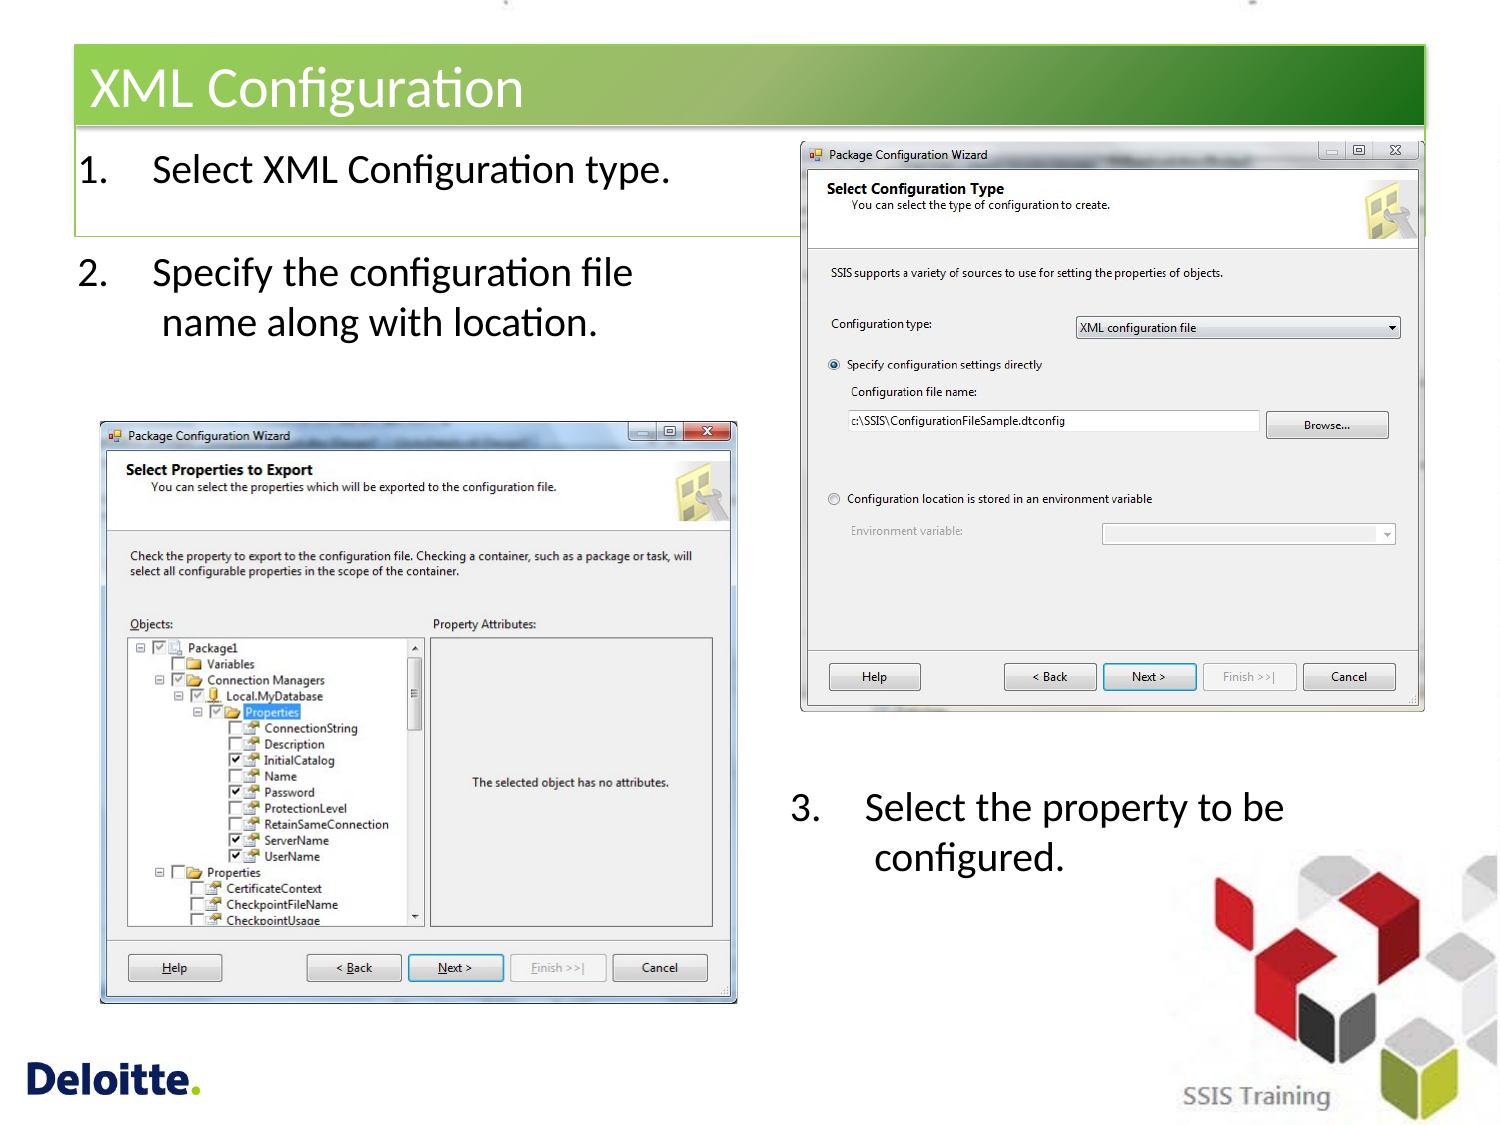

# XML Configuration
Select XML Configuration type.

Specify the configuration file  name along with location.

3.	Select the property to be  configured.